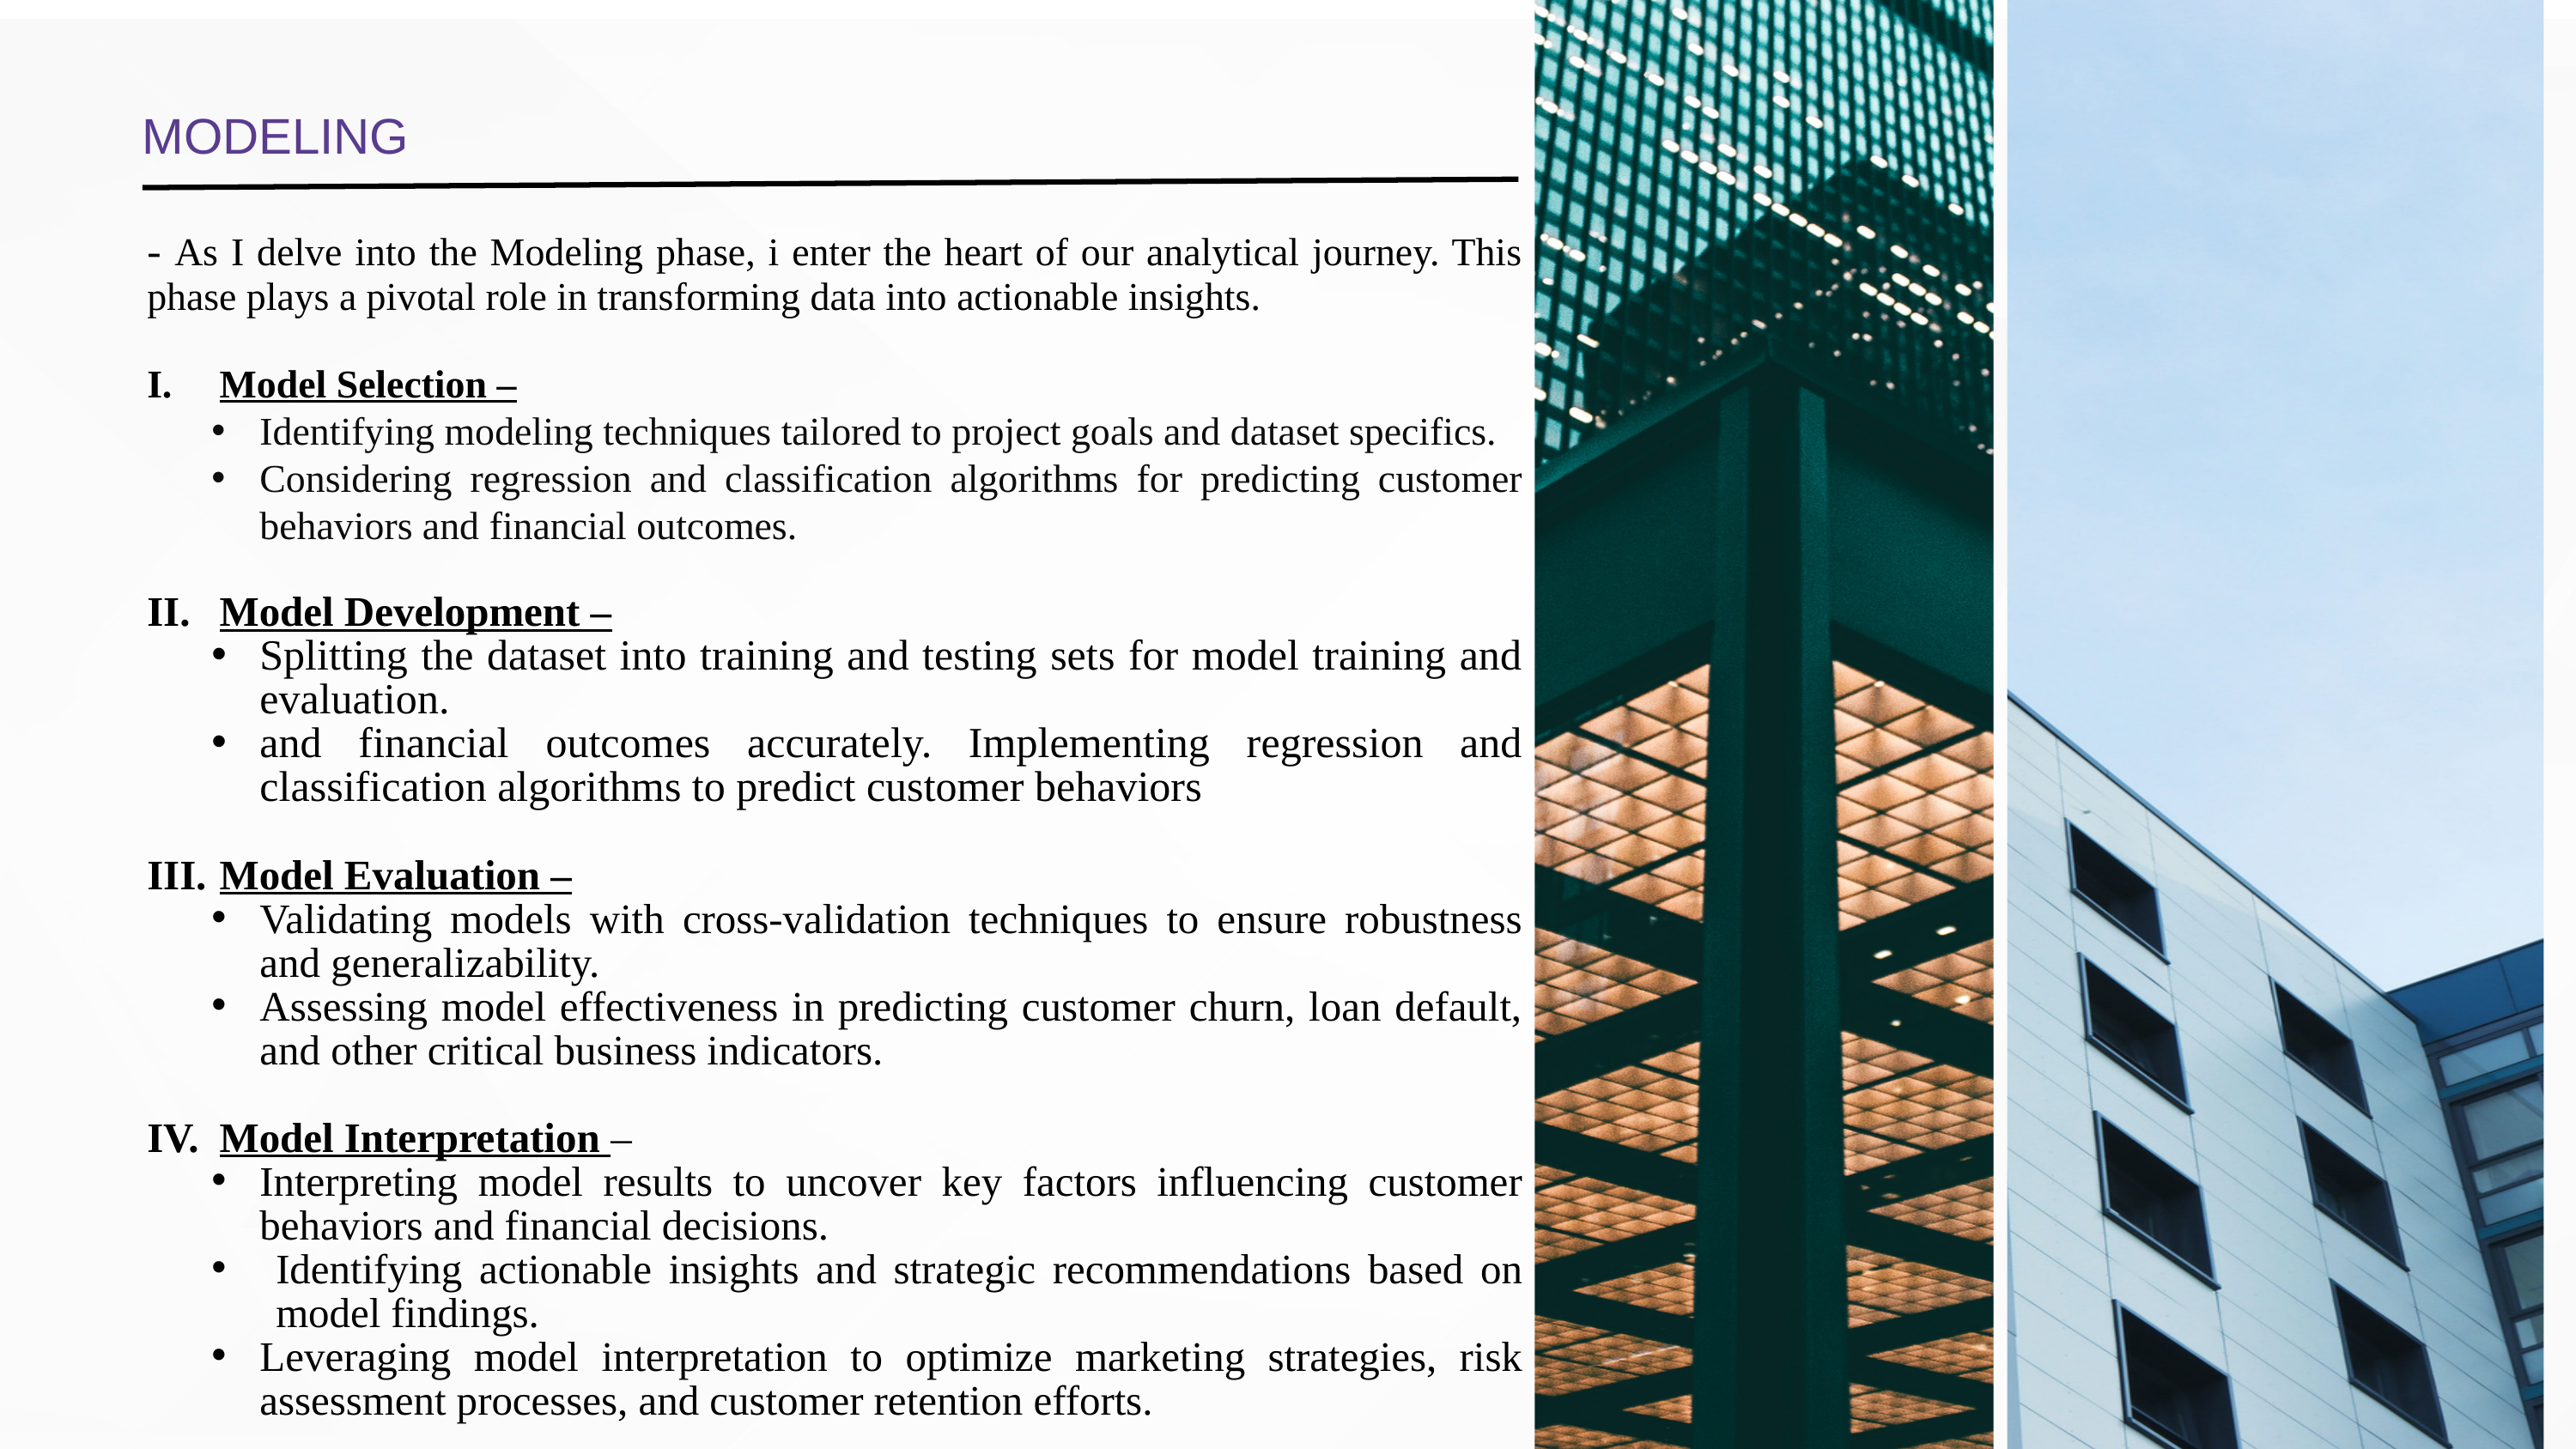

MODELING

- As I delve into the Modeling phase, i enter the heart of our analytical journey. This phase plays a pivotal role in transforming data into actionable insights.

Model Selection –
Identifying modeling techniques tailored to project goals and dataset specifics.
Considering regression and classification algorithms for predicting customer behaviors and financial outcomes.

Model Development –
Splitting the dataset into training and testing sets for model training and evaluation.
and financial outcomes accurately. Implementing regression and classification algorithms to predict customer behaviors

Model Evaluation –
Validating models with cross-validation techniques to ensure robustness and generalizability.
Assessing model effectiveness in predicting customer churn, loan default, and other critical business indicators.

Model Interpretation –
Interpreting model results to uncover key factors influencing customer behaviors and financial decisions.
Identifying actionable insights and strategic recommendations based on model findings.
Leveraging model interpretation to optimize marketing strategies, risk assessment processes, and customer retention efforts.